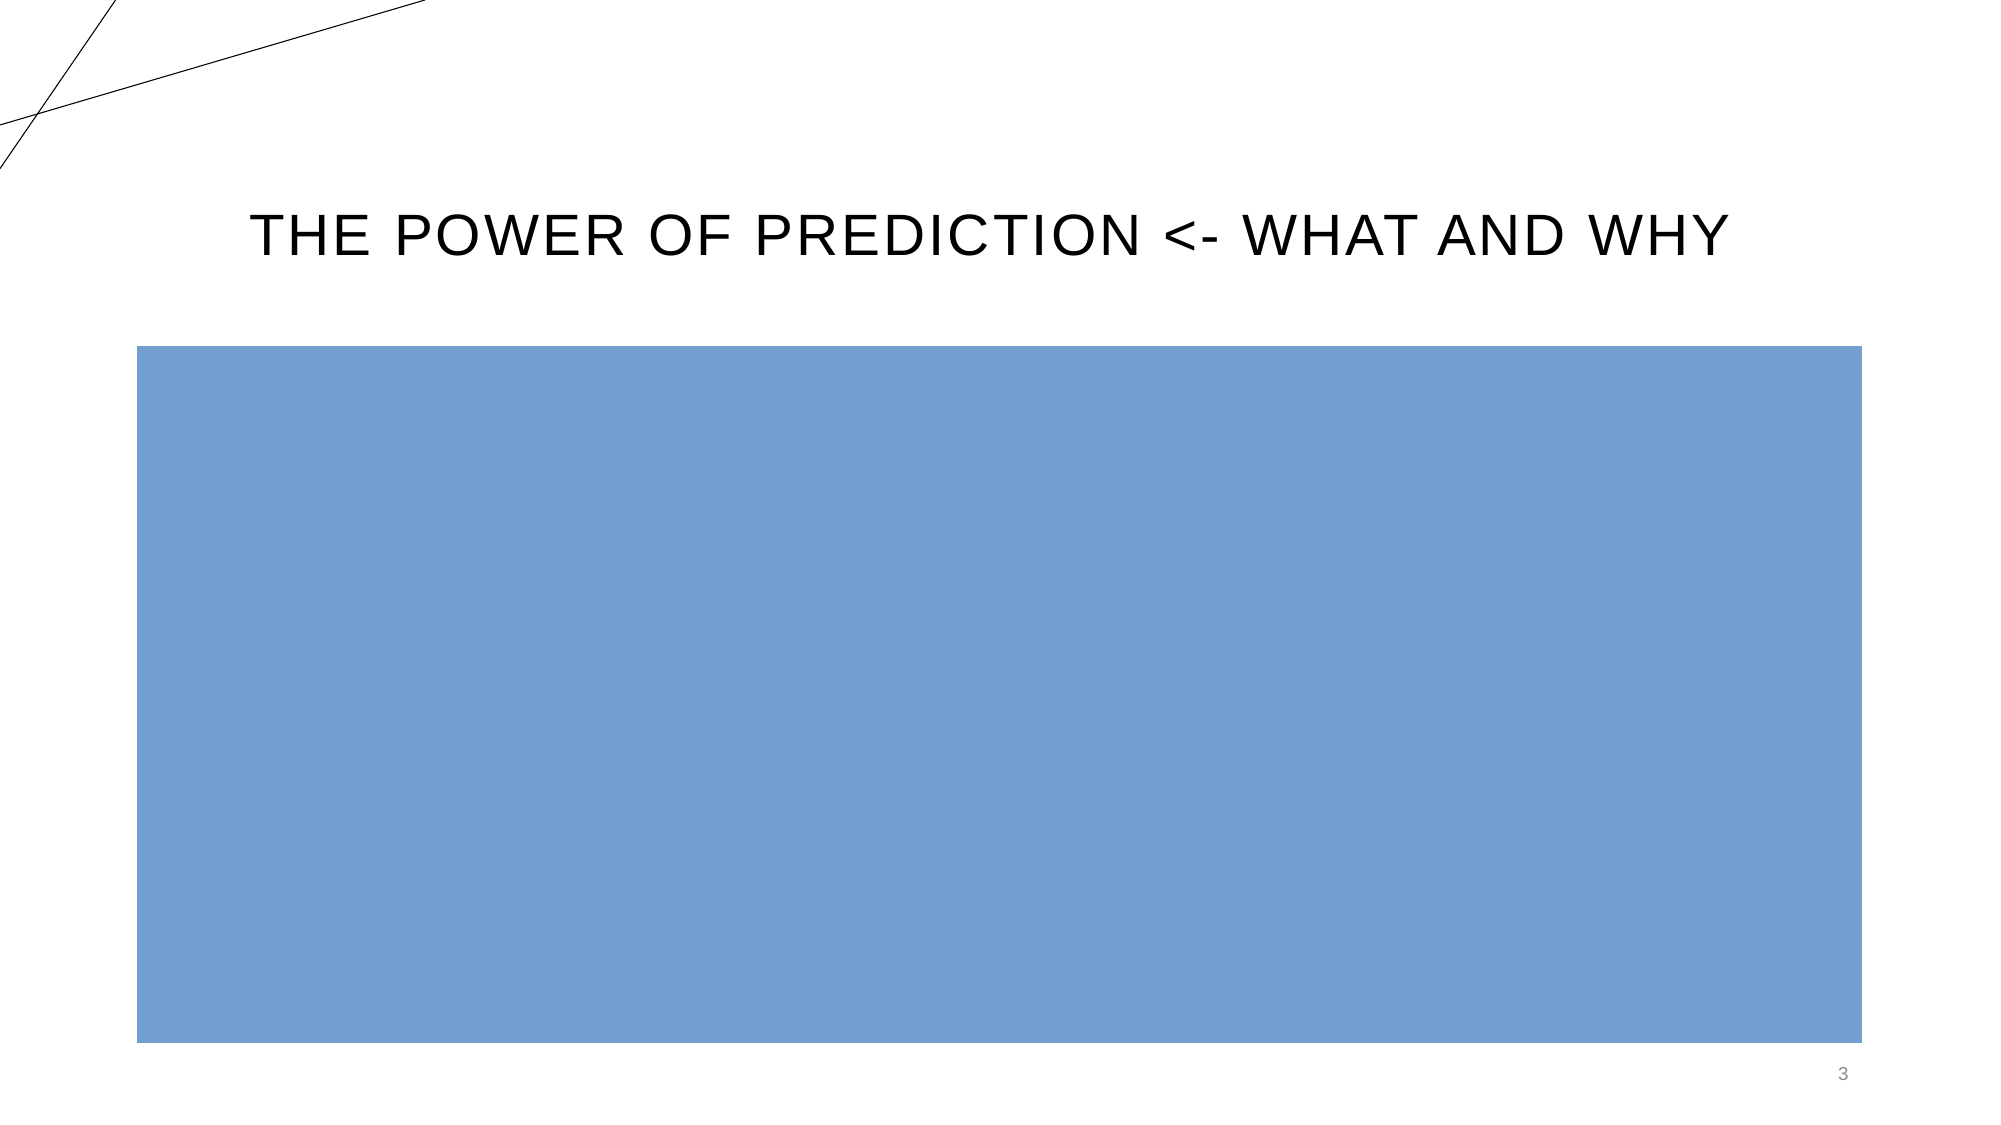

# The power of prediction <- What and Why
What
Variety of data for cross-checking: Super Tuesday matters for the outcome of the election and rich data is available
Voter Insight: It reflects the voter behavior and campaign effectiveness
Pattern discovery: Uncover patterns that reveal the electorate’s pulse and the resonating impact of political messaging.

Why:
Voter Turnout: a window to voter’s behaviors
Demographics and how people vote, what resonates with voters, and patterns matters
Data could be used for predictive model (Future work)

Our Goals and Hypothesis:
Data Management: Streamline the collection, cleaning, and organization of data;
Insightful Reporting: Generate detailed statistical summaries and visualizations;
Strategy Assessment: campaign effectiveness by analyzing voter turnout data.
Present summary statistics, and present usefult graphs that eventually can be used for a predictive model
Hypothesis to explore:  Hypothesis 1: The issue of abortion does not critically sway the election results; Hypothesis 2: For independent voters, the presidential candidate’s age is secondary to their position on abortion.

3